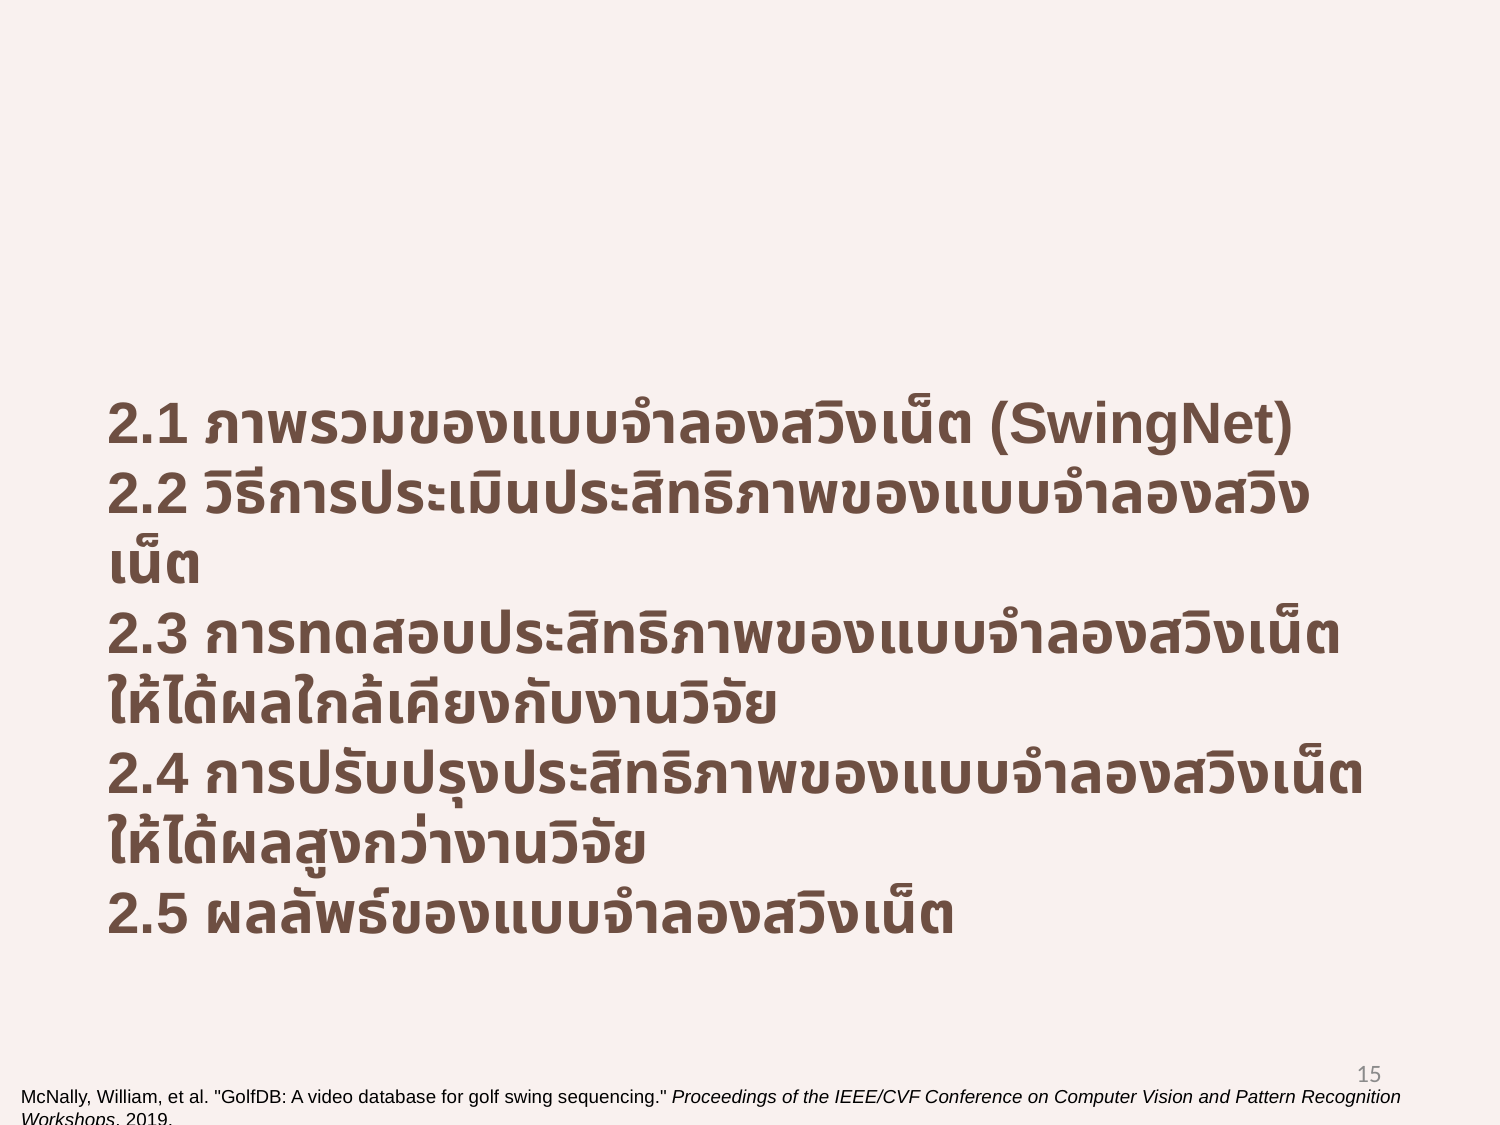

2.1 ภาพรวมของแบบจำลองสวิงเน็ต (SwingNet)
2.2 วิธีการประเมินประสิทธิภาพของแบบจำลองสวิงเน็ต
2.3 การทดสอบประสิทธิภาพของแบบจำลองสวิงเน็ตให้ได้ผลใกล้เคียงกับงานวิจัย
2.4 การปรับปรุงประสิทธิภาพของแบบจำลองสวิงเน็ตให้ได้ผลสูงกว่างานวิจัย
2.5 ผลลัพธ์ของแบบจำลองสวิงเน็ต
15
McNally, William, et al. "GolfDB: A video database for golf swing sequencing." Proceedings of the IEEE/CVF Conference on Computer Vision and Pattern Recognition Workshops. 2019.